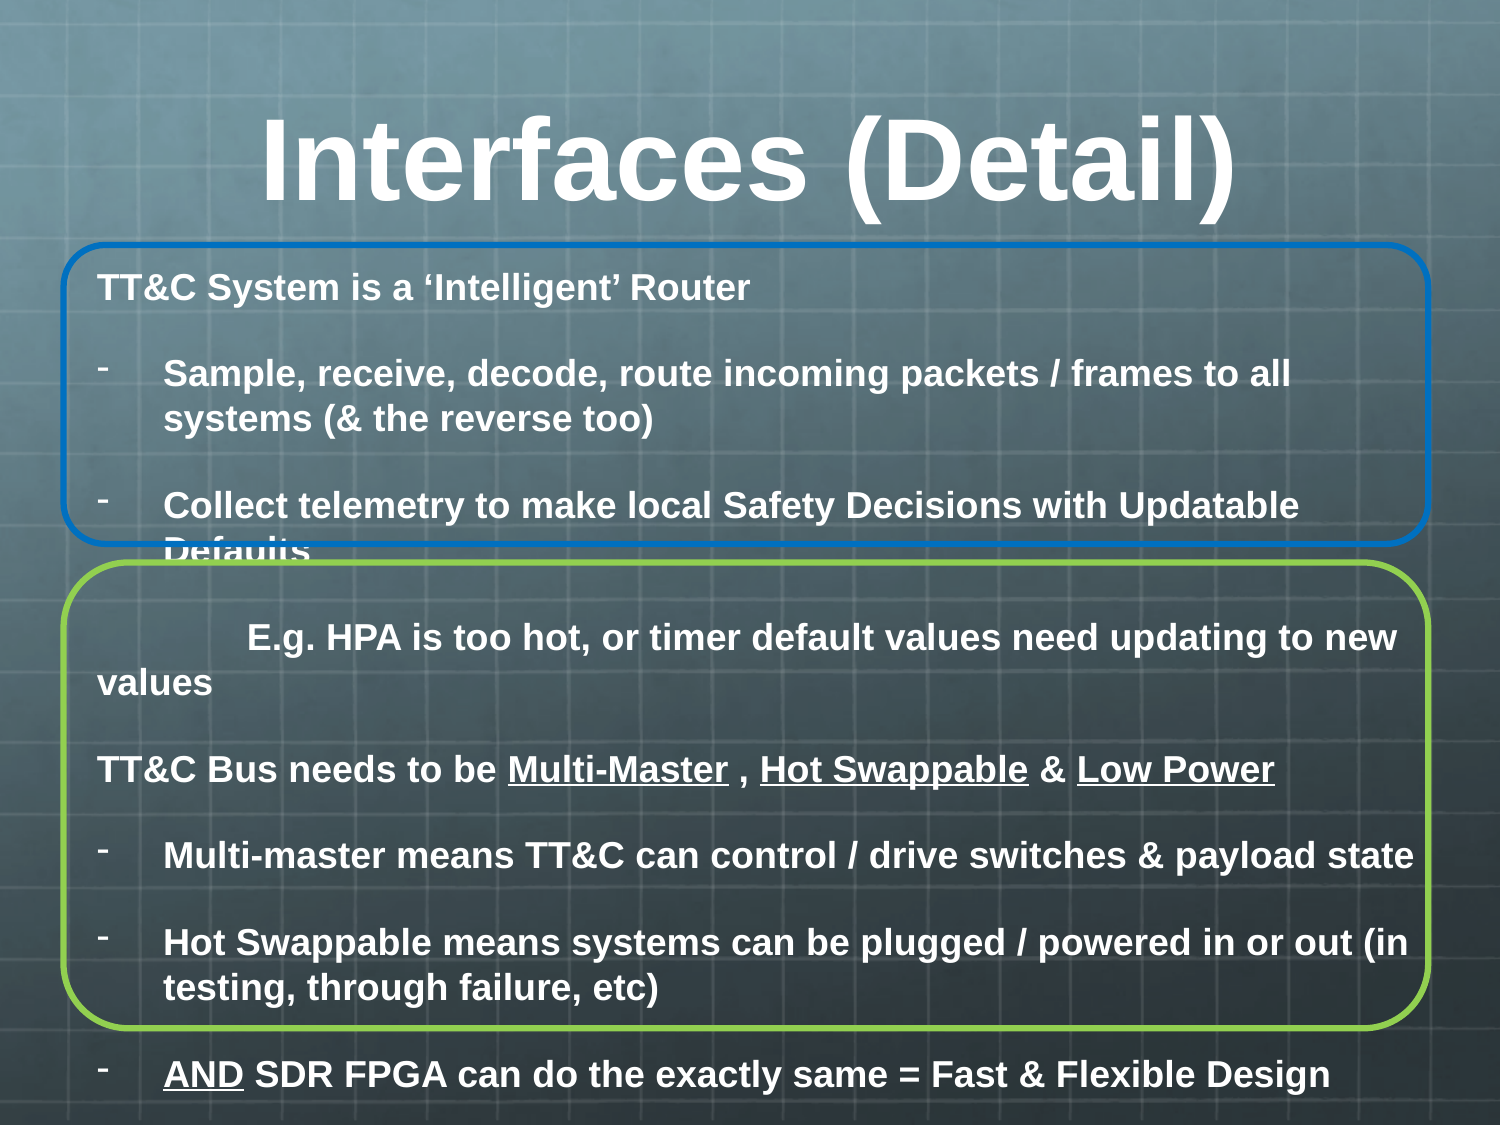

# Interfaces (Detail)

TT&C System is a ‘Intelligent’ Router
Sample, receive, decode, route incoming packets / frames to all systems (& the reverse too)
Collect telemetry to make local Safety Decisions with Updatable Defaults
	E.g. HPA is too hot, or timer default values need updating to new values
TT&C Bus needs to be Multi-Master , Hot Swappable & Low Power
Multi-master means TT&C can control / drive switches & payload state
Hot Swappable means systems can be plugged / powered in or out (in testing, through failure, etc)
AND SDR FPGA can do the exactly same = Fast & Flexible Design
Interface should be reusable where possible (mech, elec, software)